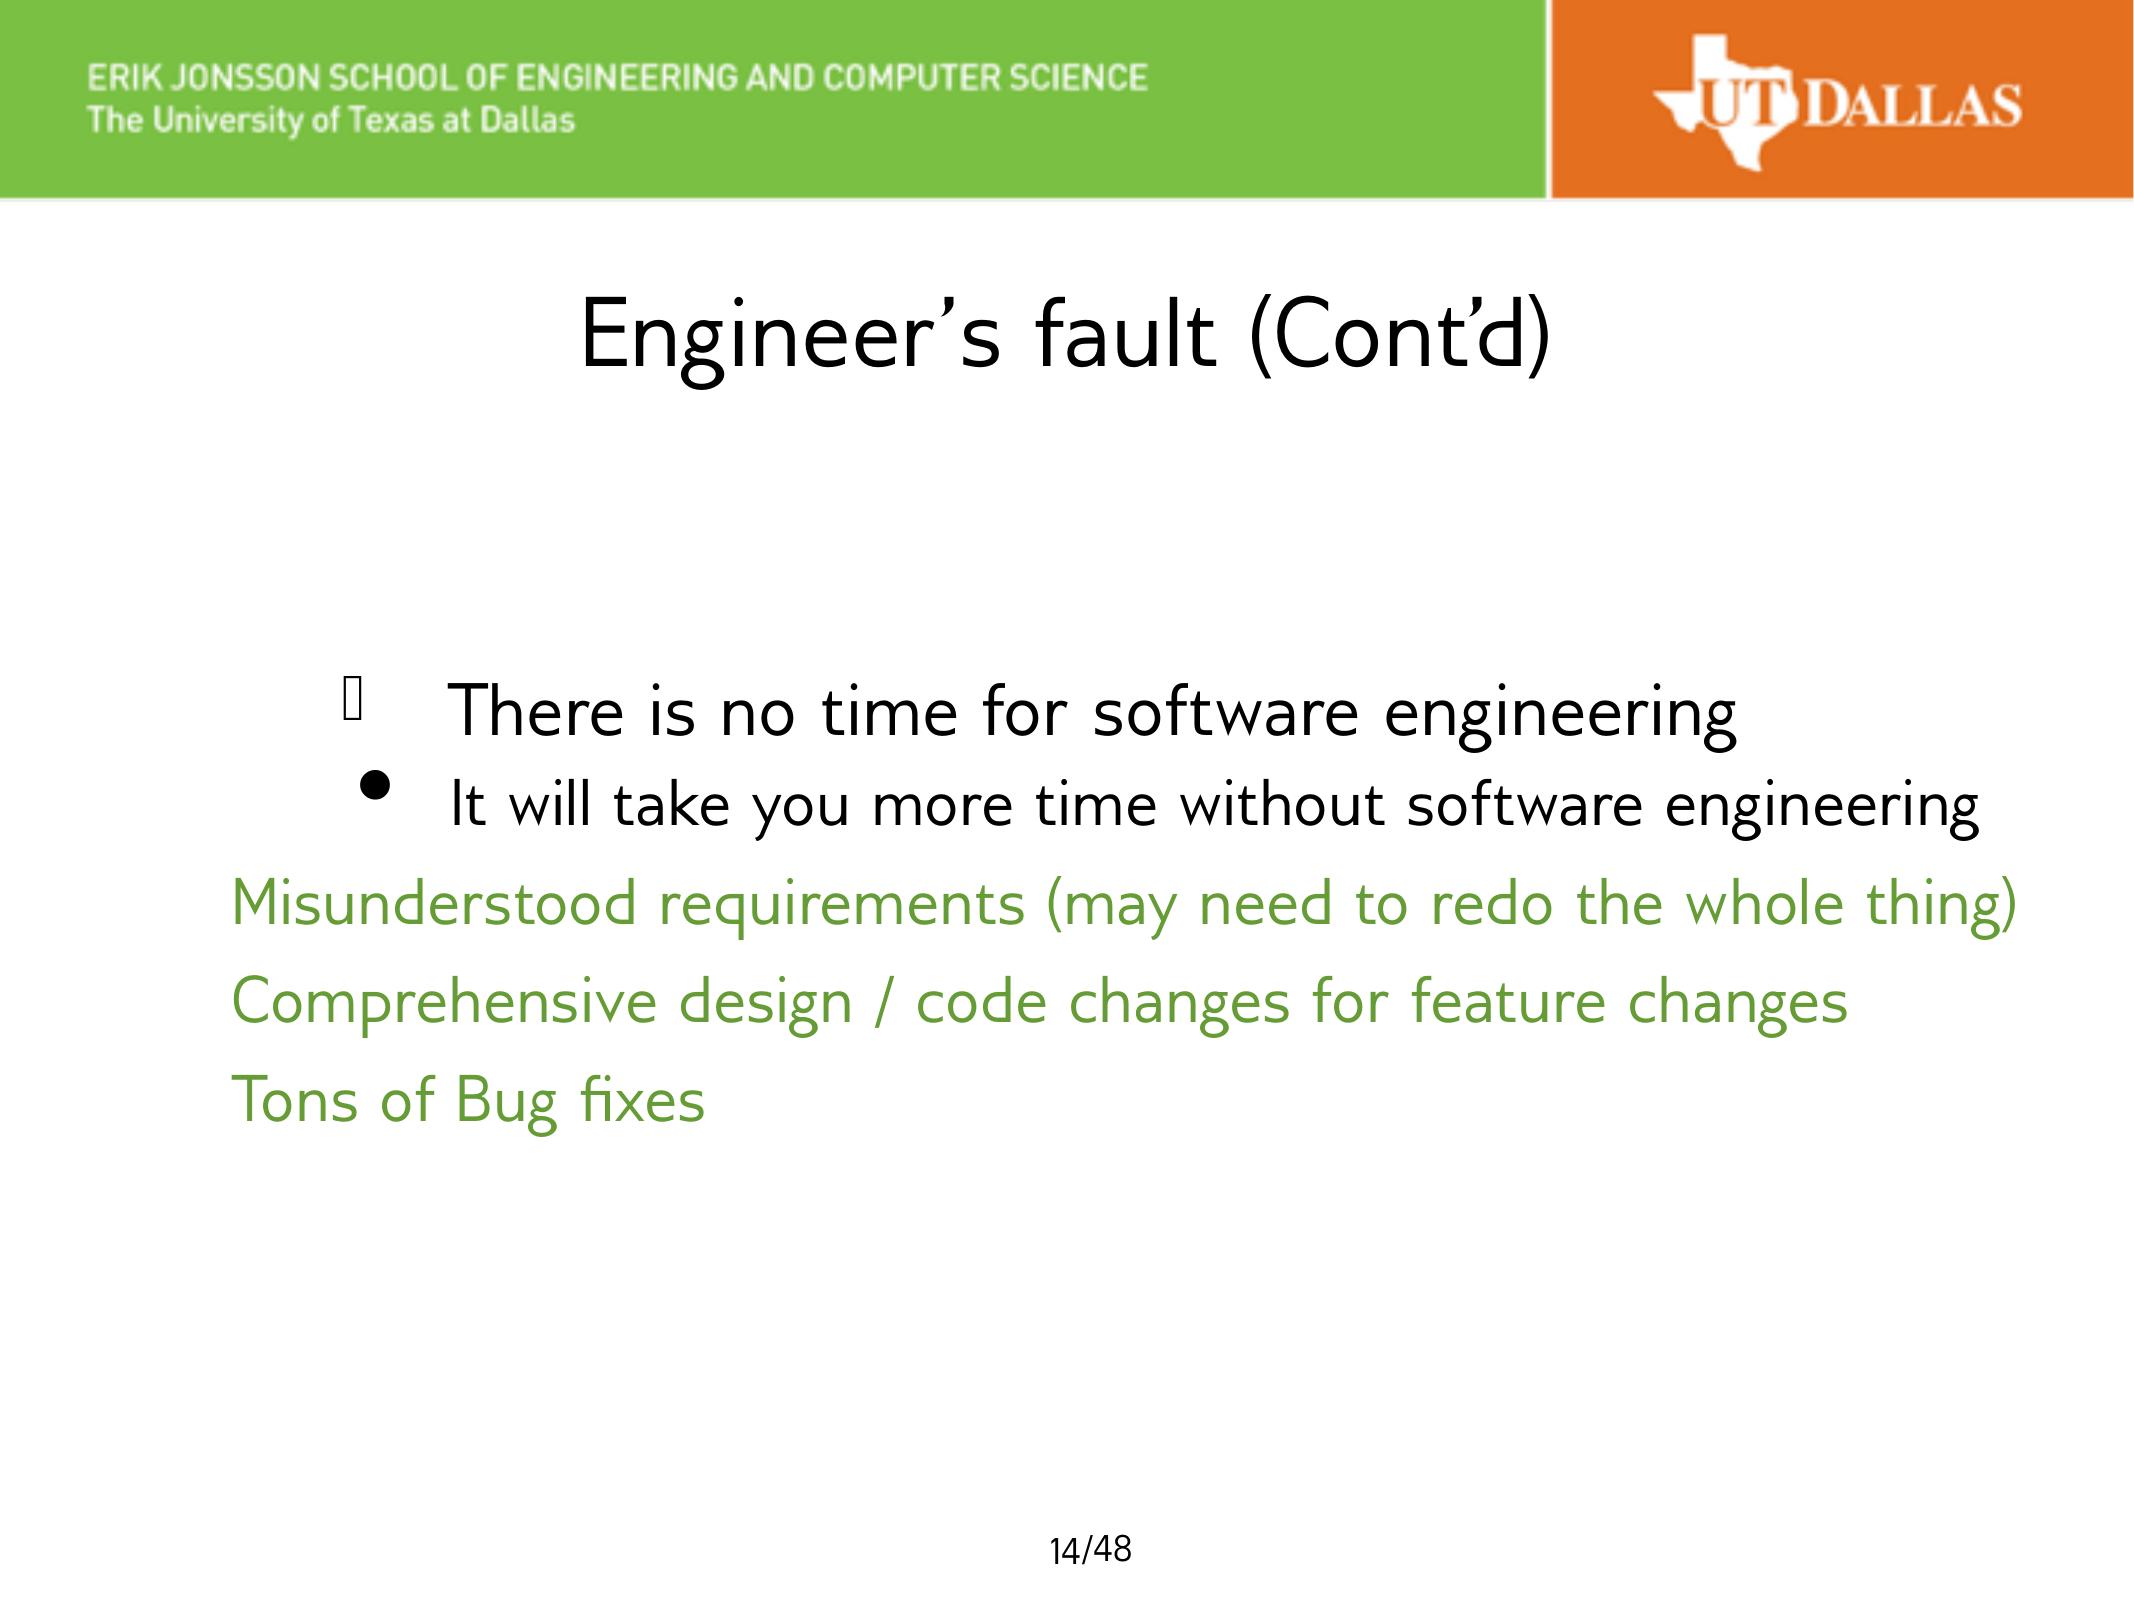

# Engineer’s fault (Cont’d)
There is no time for software engineering
It will take you more time without software engineering
Misunderstood requirements (may need to redo the whole thing)
Comprehensive design / code changes for feature changes
Tons of Bug fixes
14